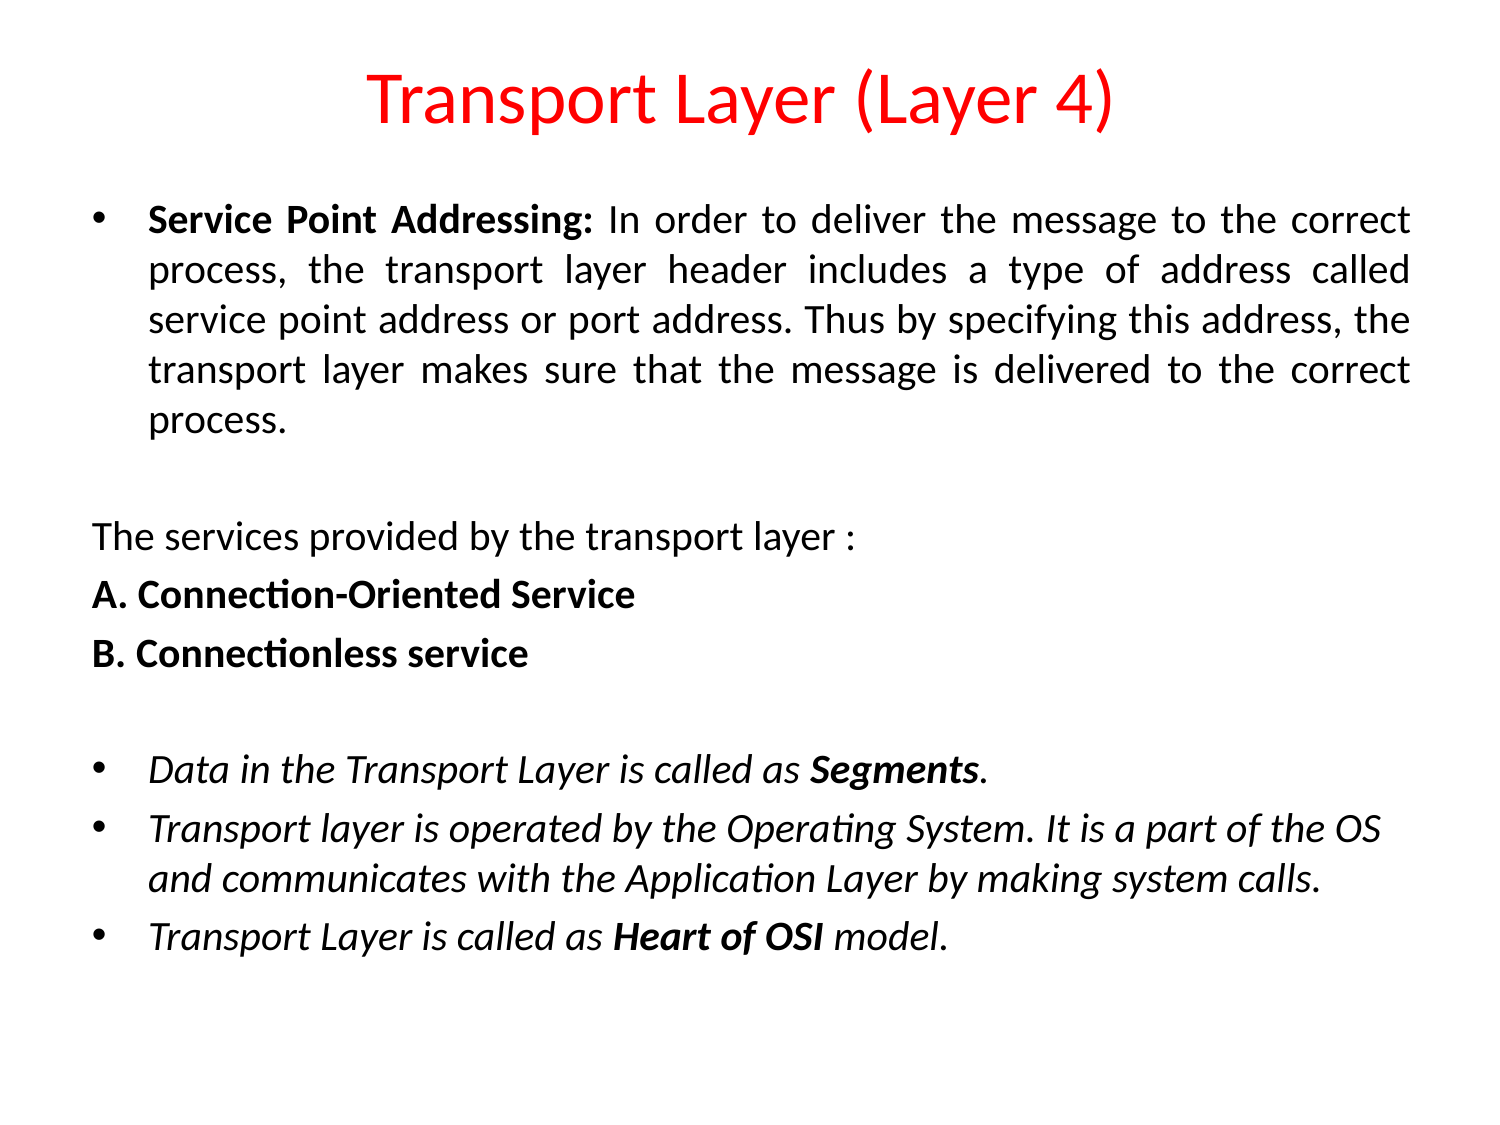

# Transport Layer (Layer 4)
Service Point Addressing: In order to deliver the message to the correct process, the transport layer header includes a type of address called service point address or port address. Thus by specifying this address, the transport layer makes sure that the message is delivered to the correct process.

The services provided by the transport layer :
A. Connection-Oriented Service
B. Connectionless service

Data in the Transport Layer is called as Segments.
Transport layer is operated by the Operating System. It is a part of the OS and communicates with the Application Layer by making system calls.
Transport Layer is called as Heart of OSI model.